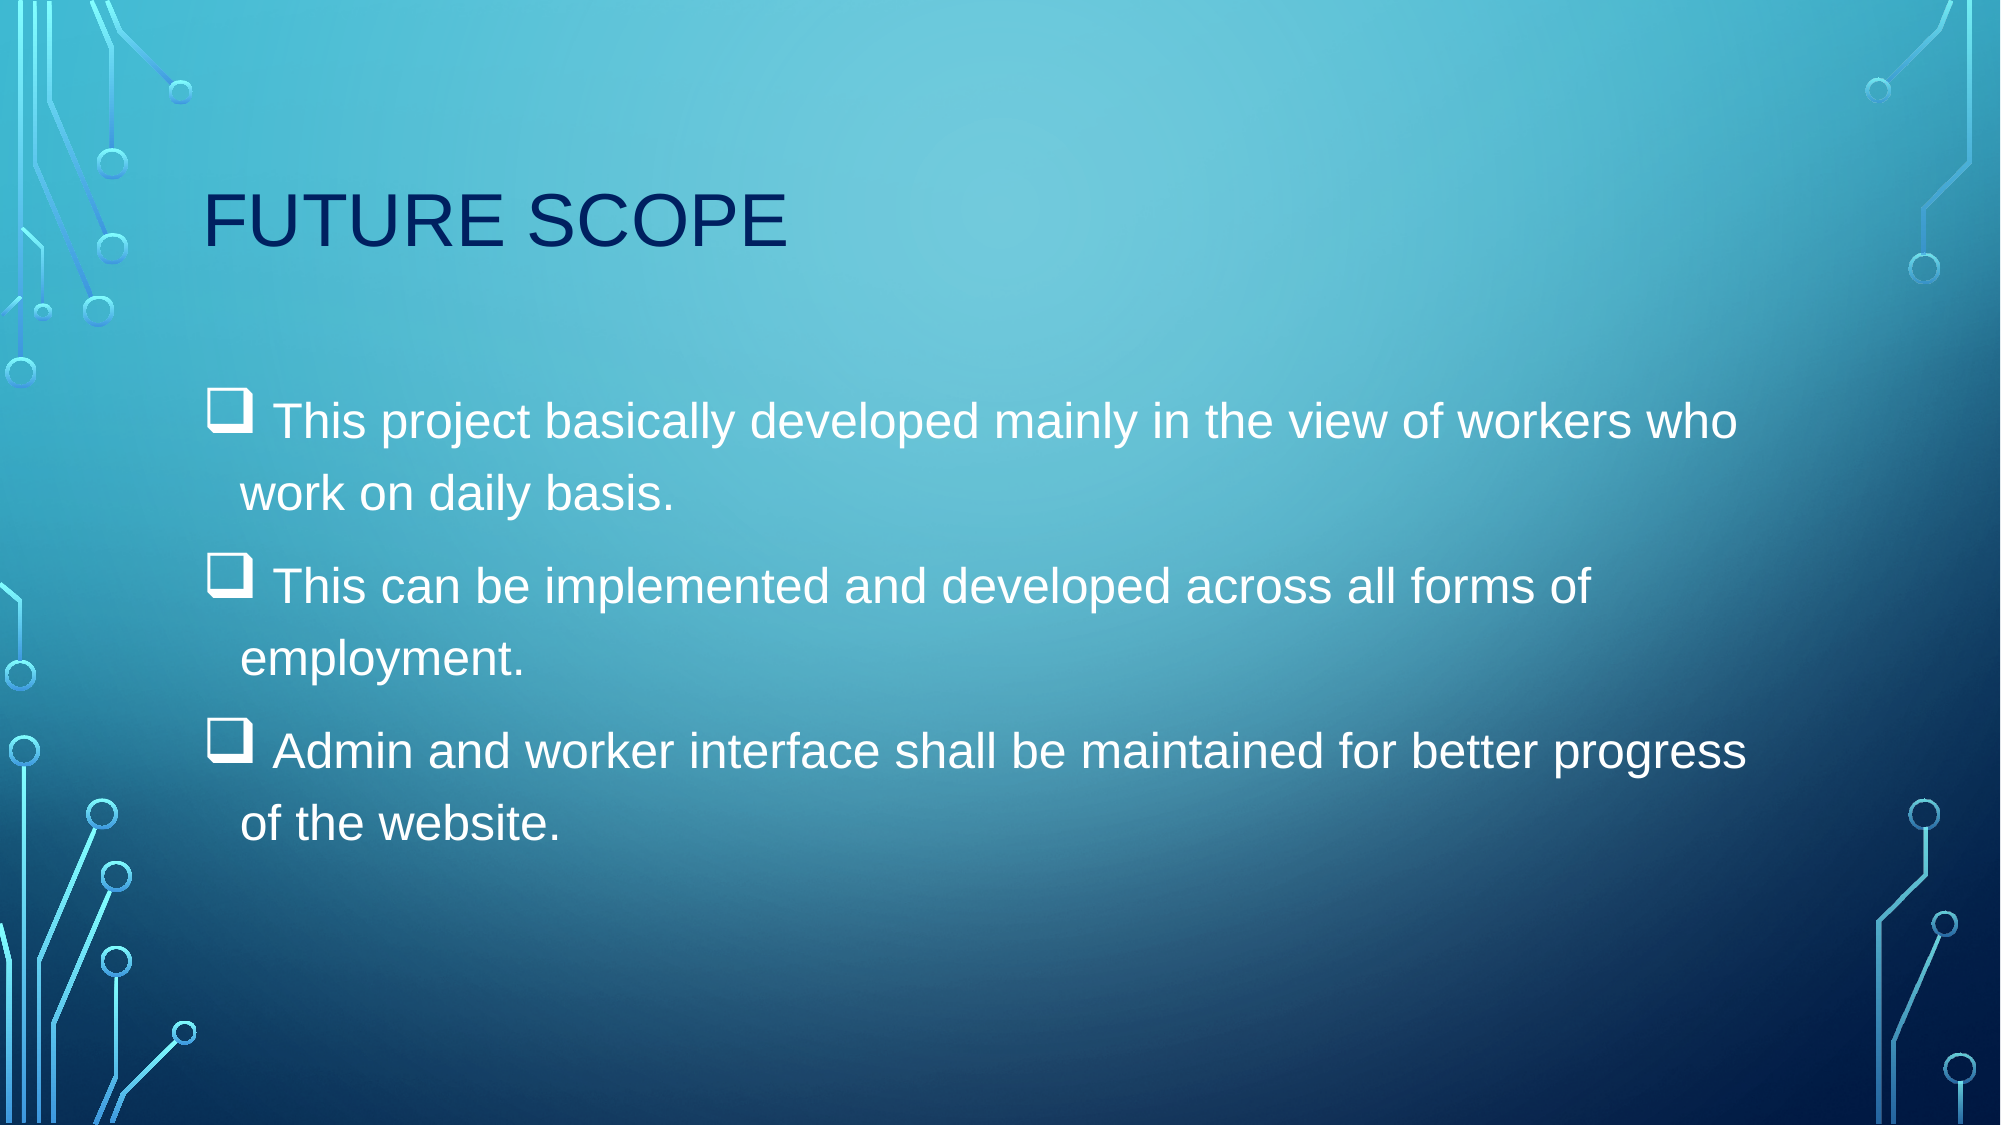

# Future scope
 This project basically developed mainly in the view of workers who work on daily basis.
 This can be implemented and developed across all forms of employment.
 Admin and worker interface shall be maintained for better progress of the website.